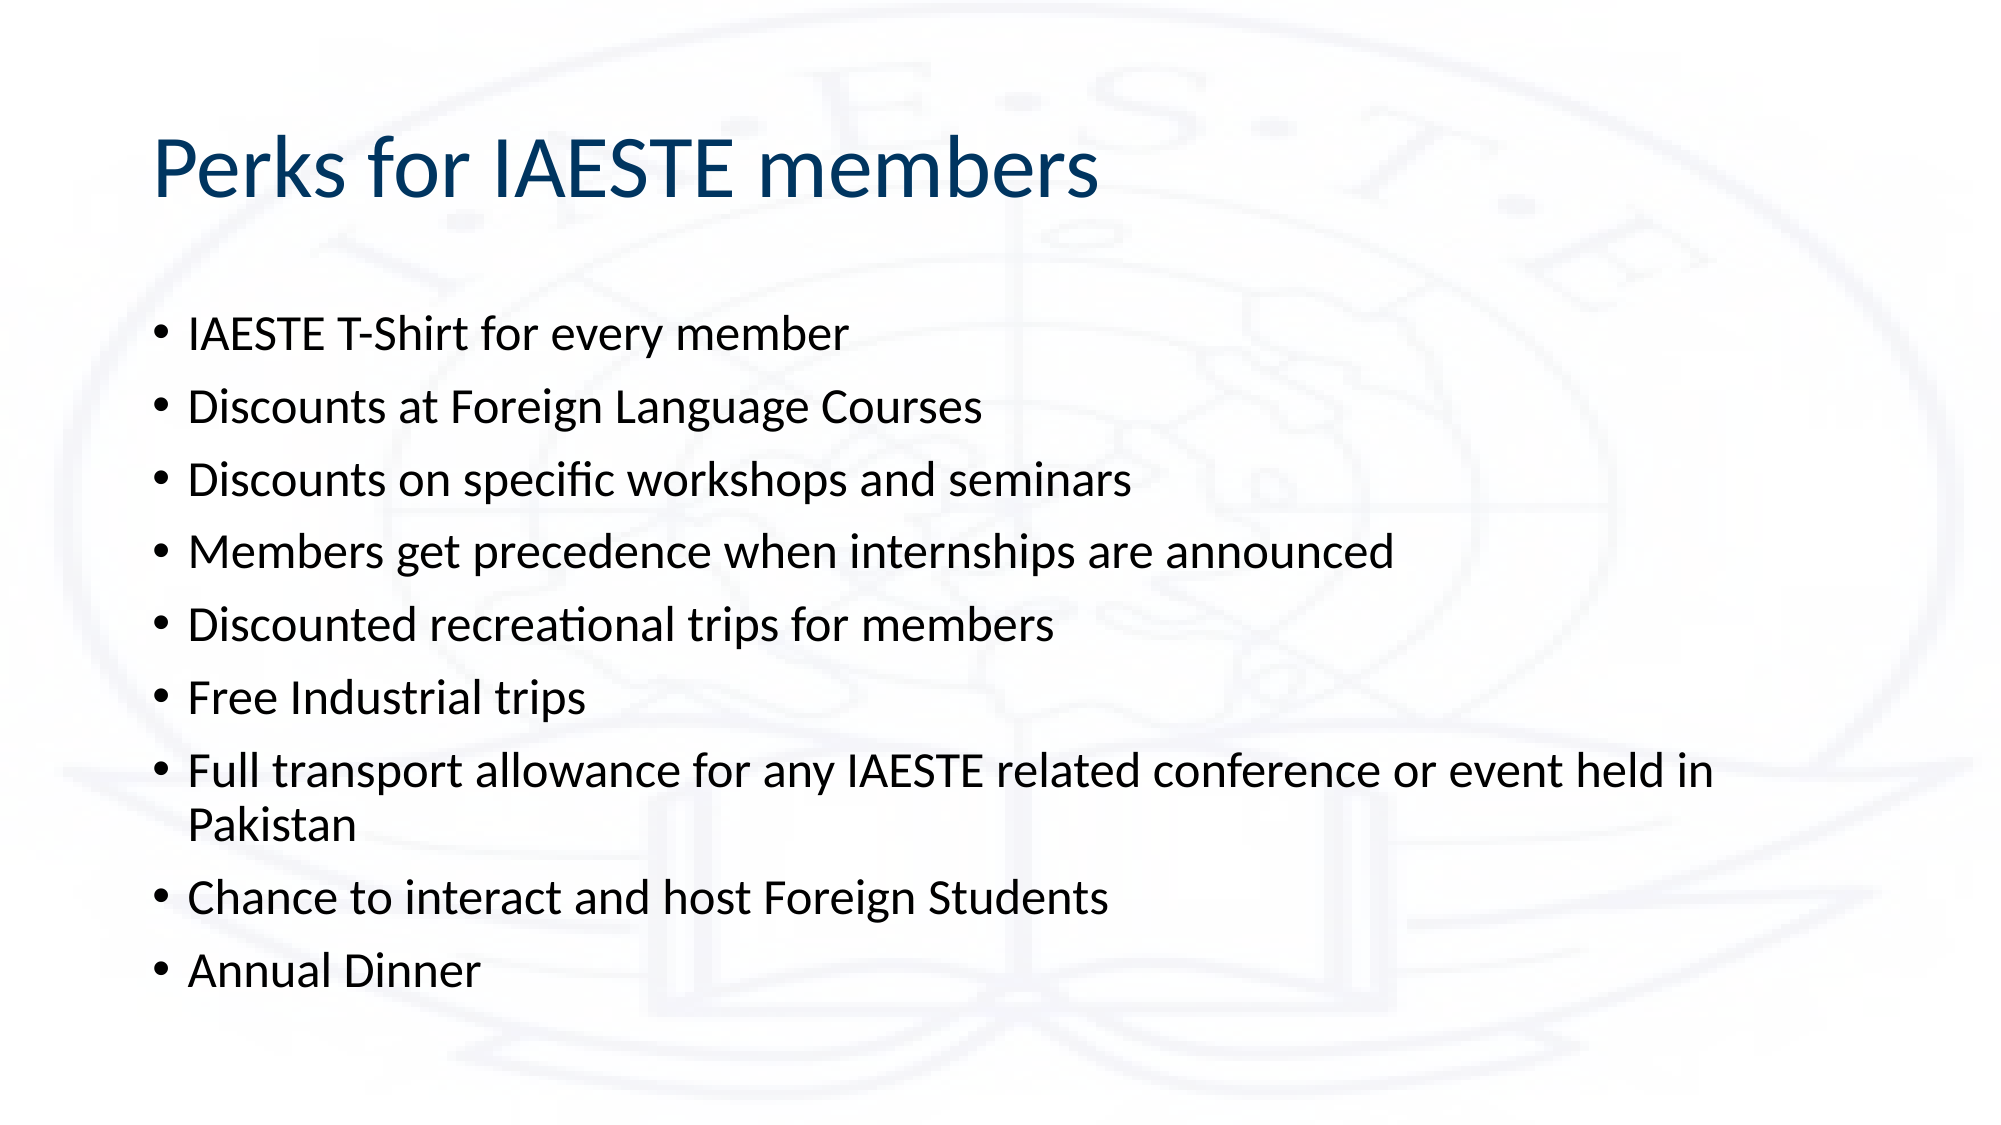

# Perks for IAESTE members
IAESTE T-Shirt for every member
Discounts at Foreign Language Courses
Discounts on specific workshops and seminars
Members get precedence when internships are announced
Discounted recreational trips for members
Free Industrial trips
Full transport allowance for any IAESTE related conference or event held in Pakistan
Chance to interact and host Foreign Students
Annual Dinner